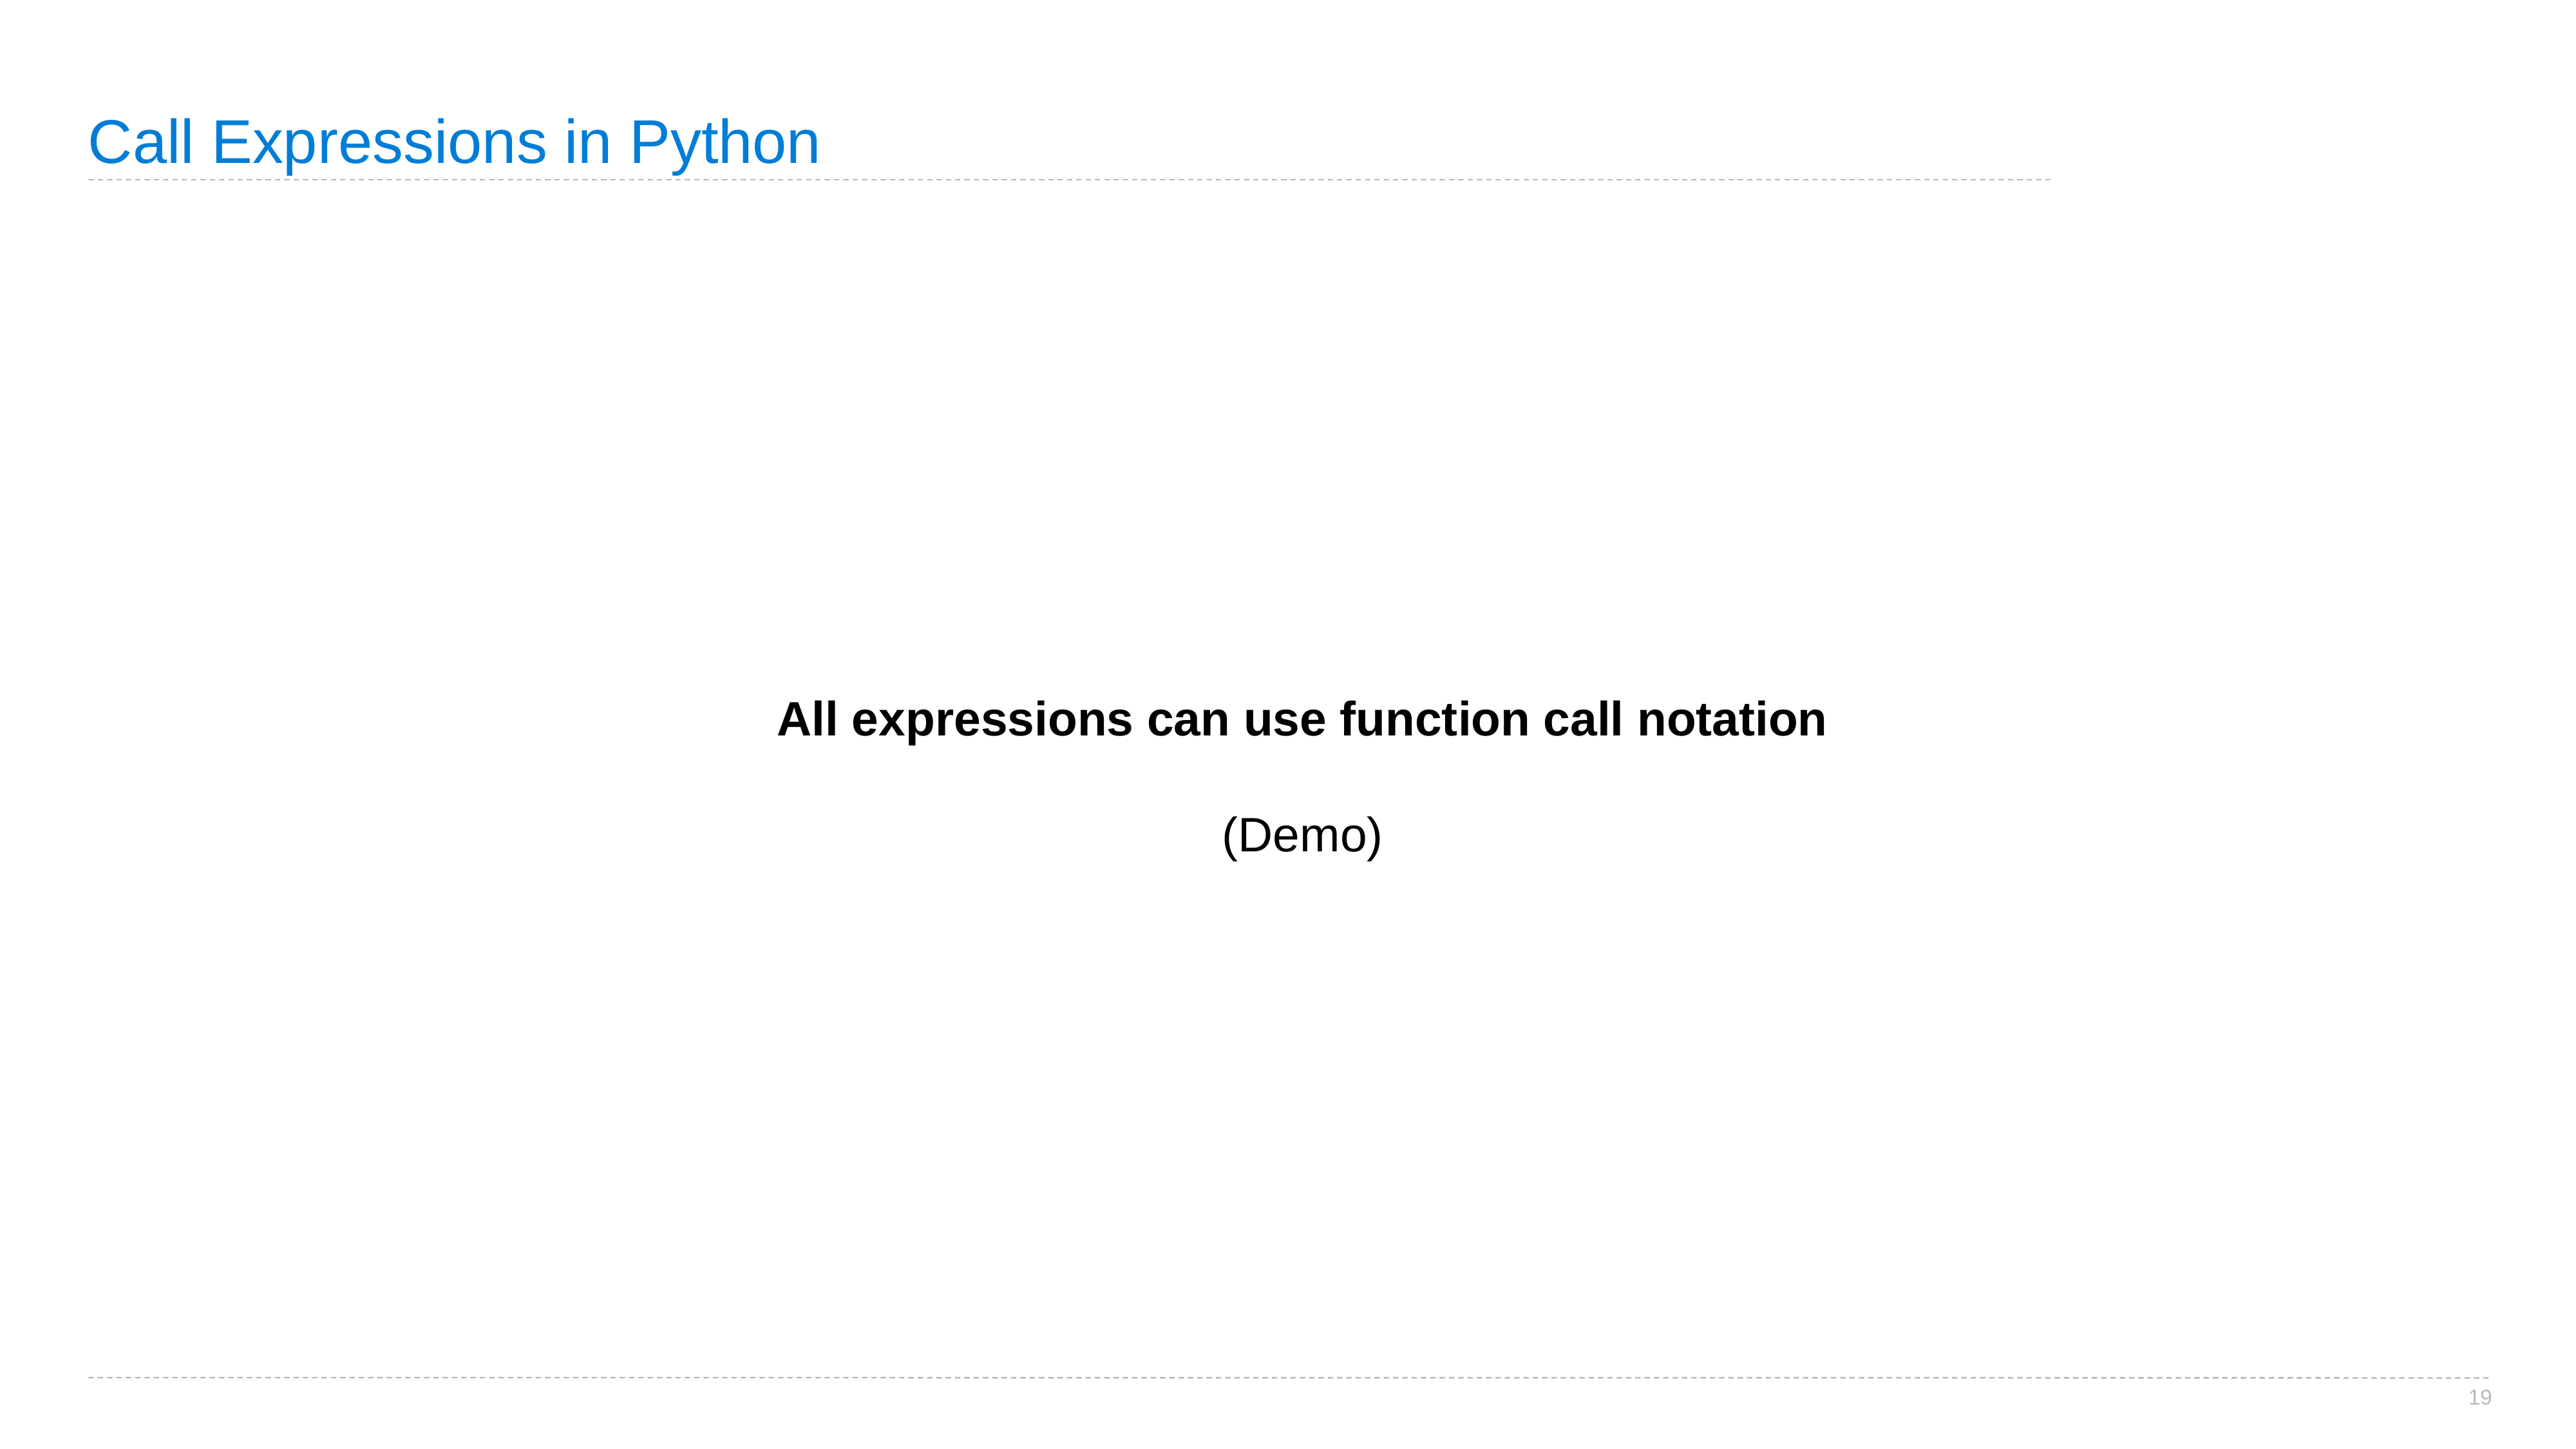

# Call Expressions in Python

All expressions can use function call notation

(Demo)

19